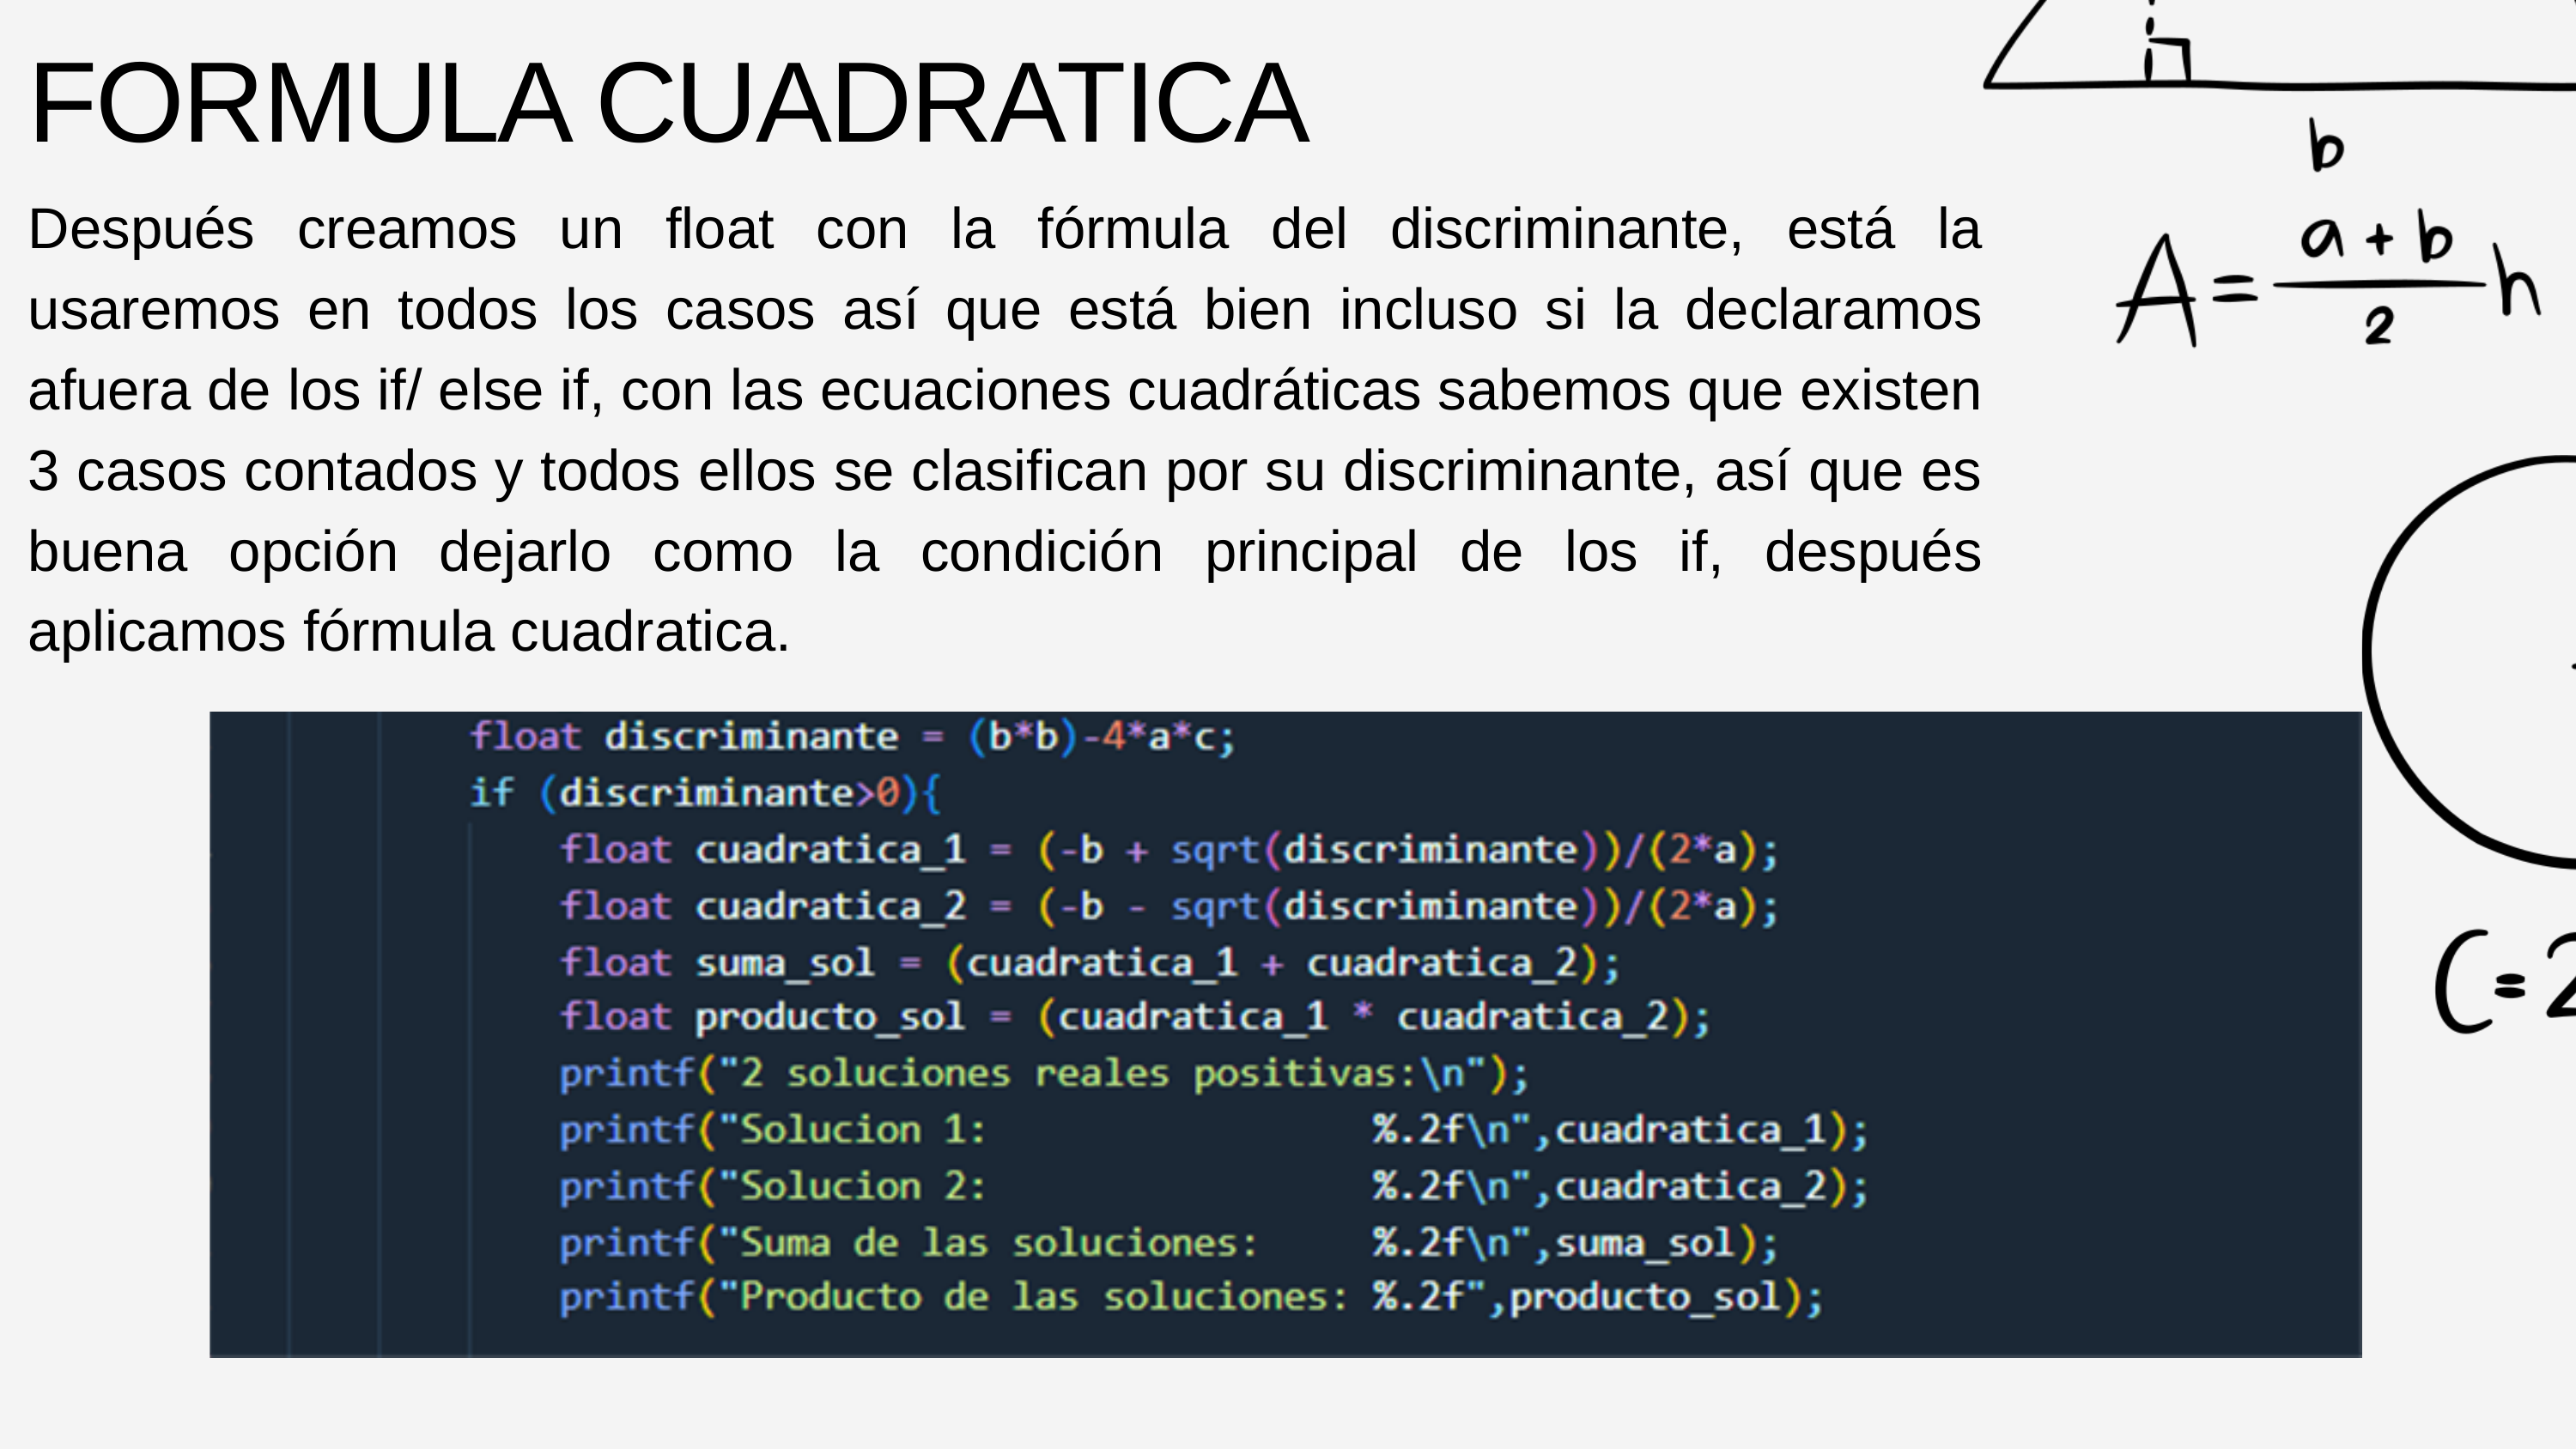

FORMULA CUADRATICA
Después creamos un float con la fórmula del discriminante, está la usaremos en todos los casos así que está bien incluso si la declaramos afuera de los if/ else if, con las ecuaciones cuadráticas sabemos que existen 3 casos contados y todos ellos se clasifican por su discriminante, así que es buena opción dejarlo como la condición principal de los if, después aplicamos fórmula cuadratica.